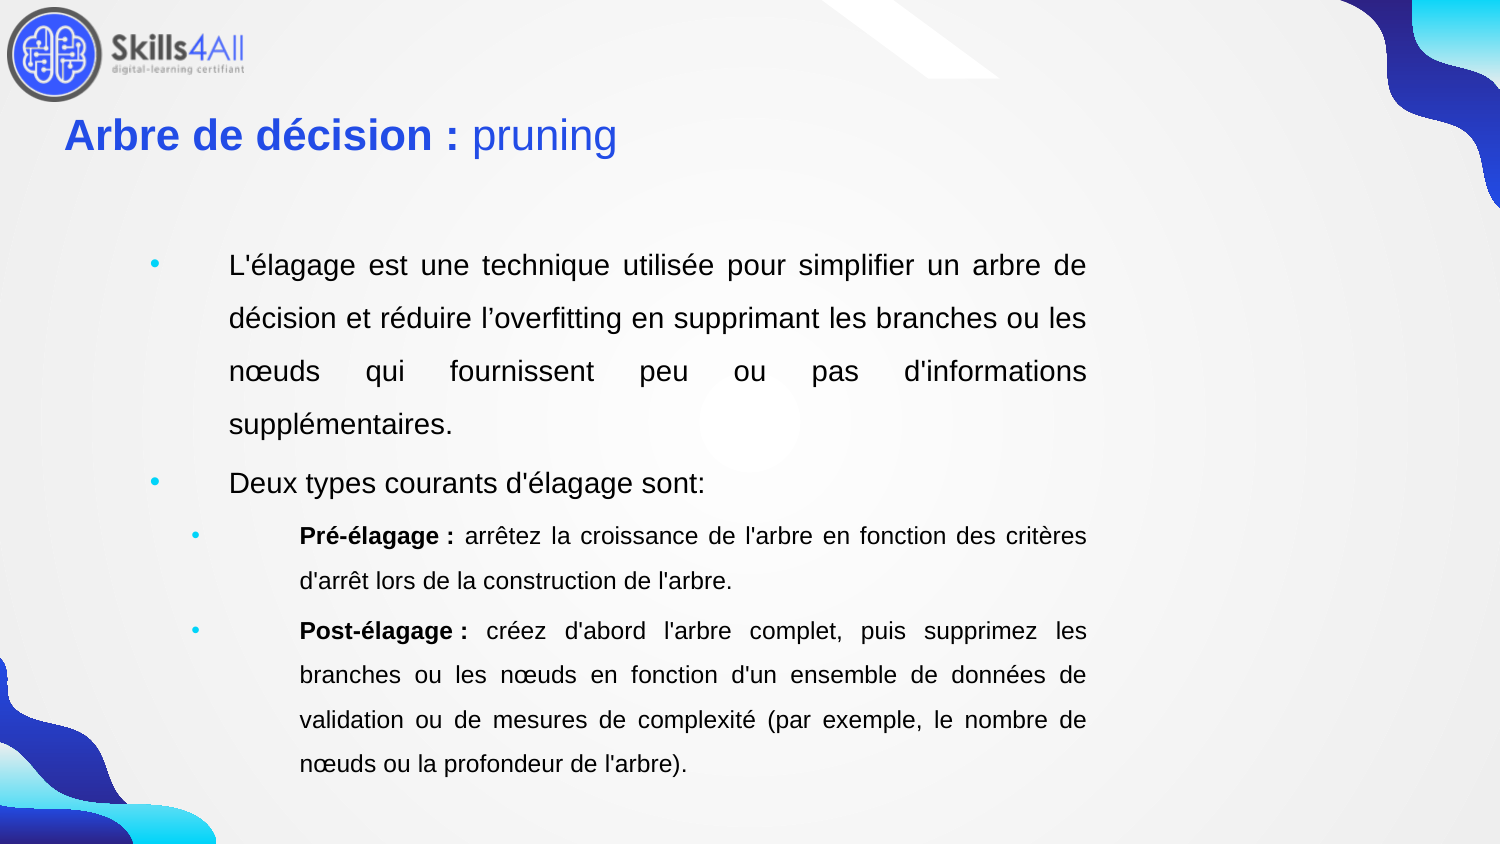

116
# Arbre de décision : pruning
L'élagage est une technique utilisée pour simplifier un arbre de décision et réduire l’overfitting en supprimant les branches ou les nœuds qui fournissent peu ou pas d'informations supplémentaires.
Deux types courants d'élagage sont:
Pré-élagage : arrêtez la croissance de l'arbre en fonction des critères d'arrêt lors de la construction de l'arbre.
Post-élagage : créez d'abord l'arbre complet, puis supprimez les branches ou les nœuds en fonction d'un ensemble de données de validation ou de mesures de complexité (par exemple, le nombre de nœuds ou la profondeur de l'arbre).